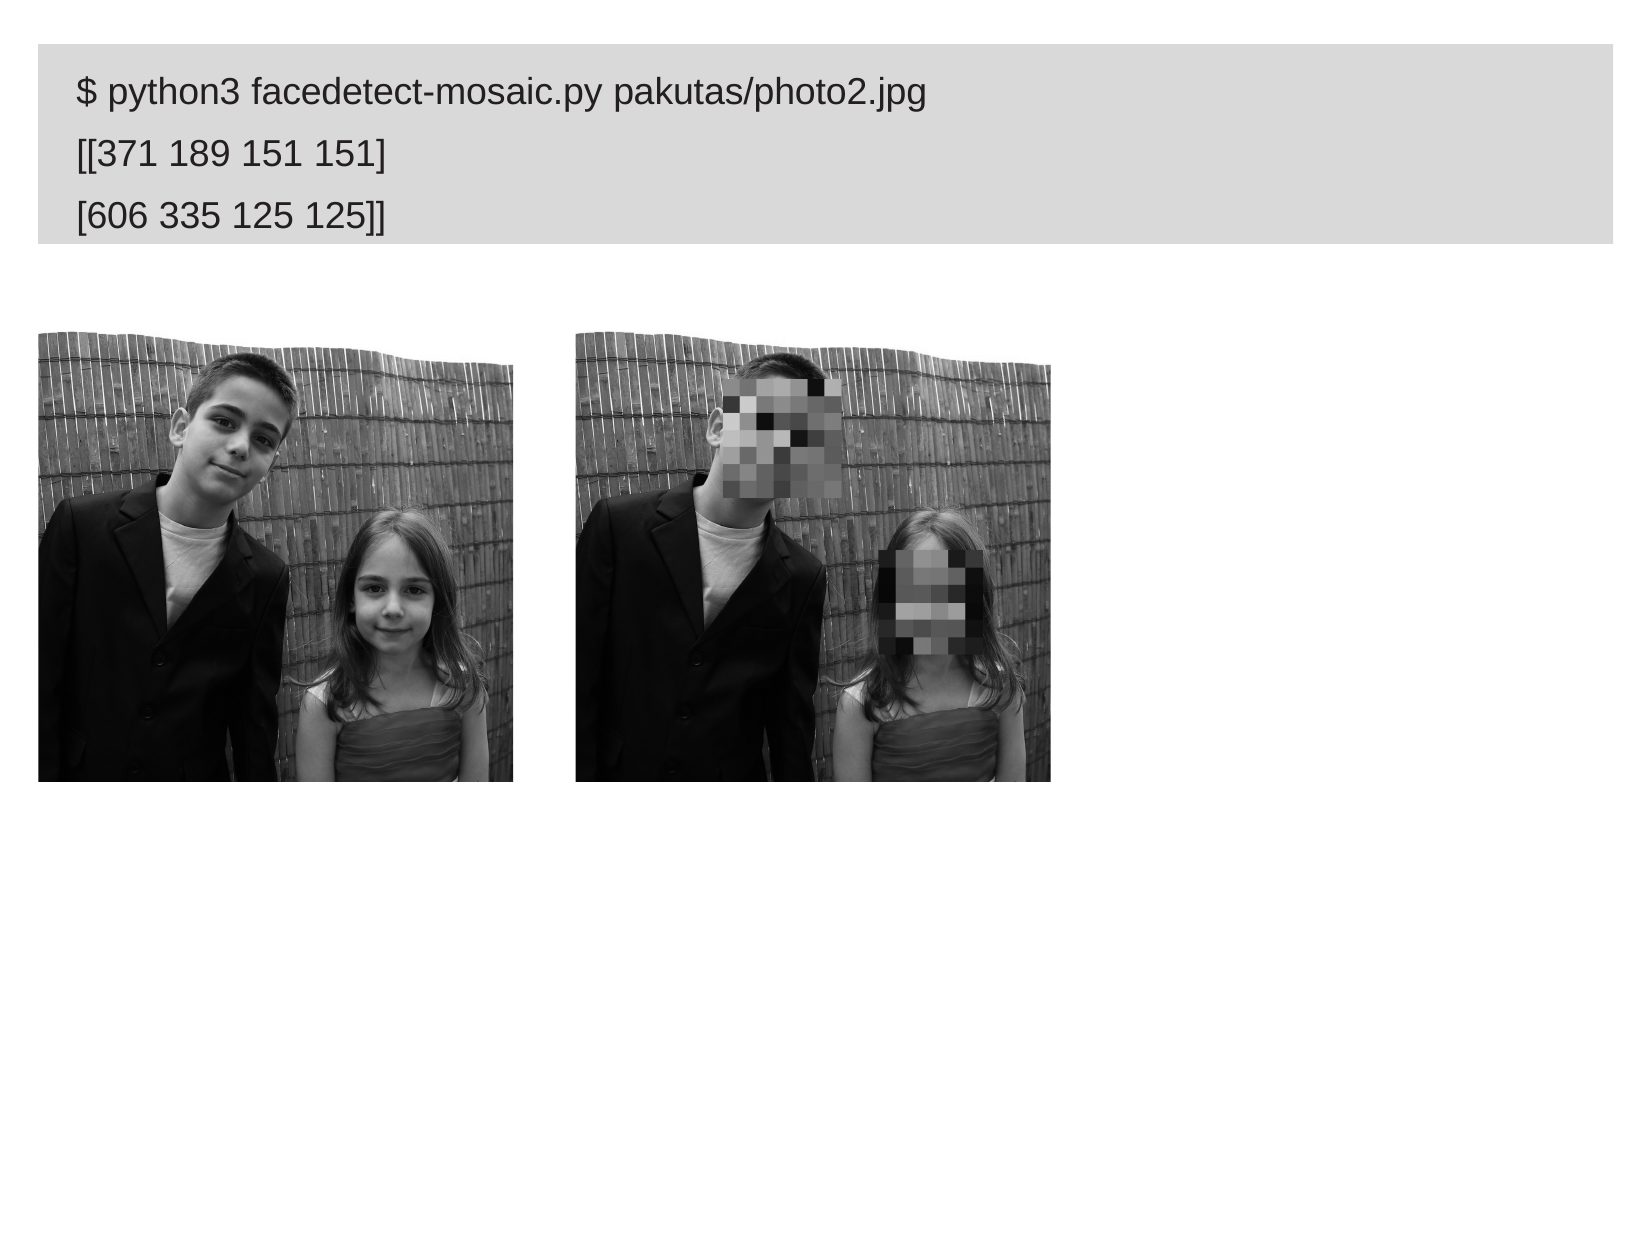

$ python3 facedetect-mosaic.py pakutas/photo2.jpg
[[371 189 151 151]
[606 335 125 125]]